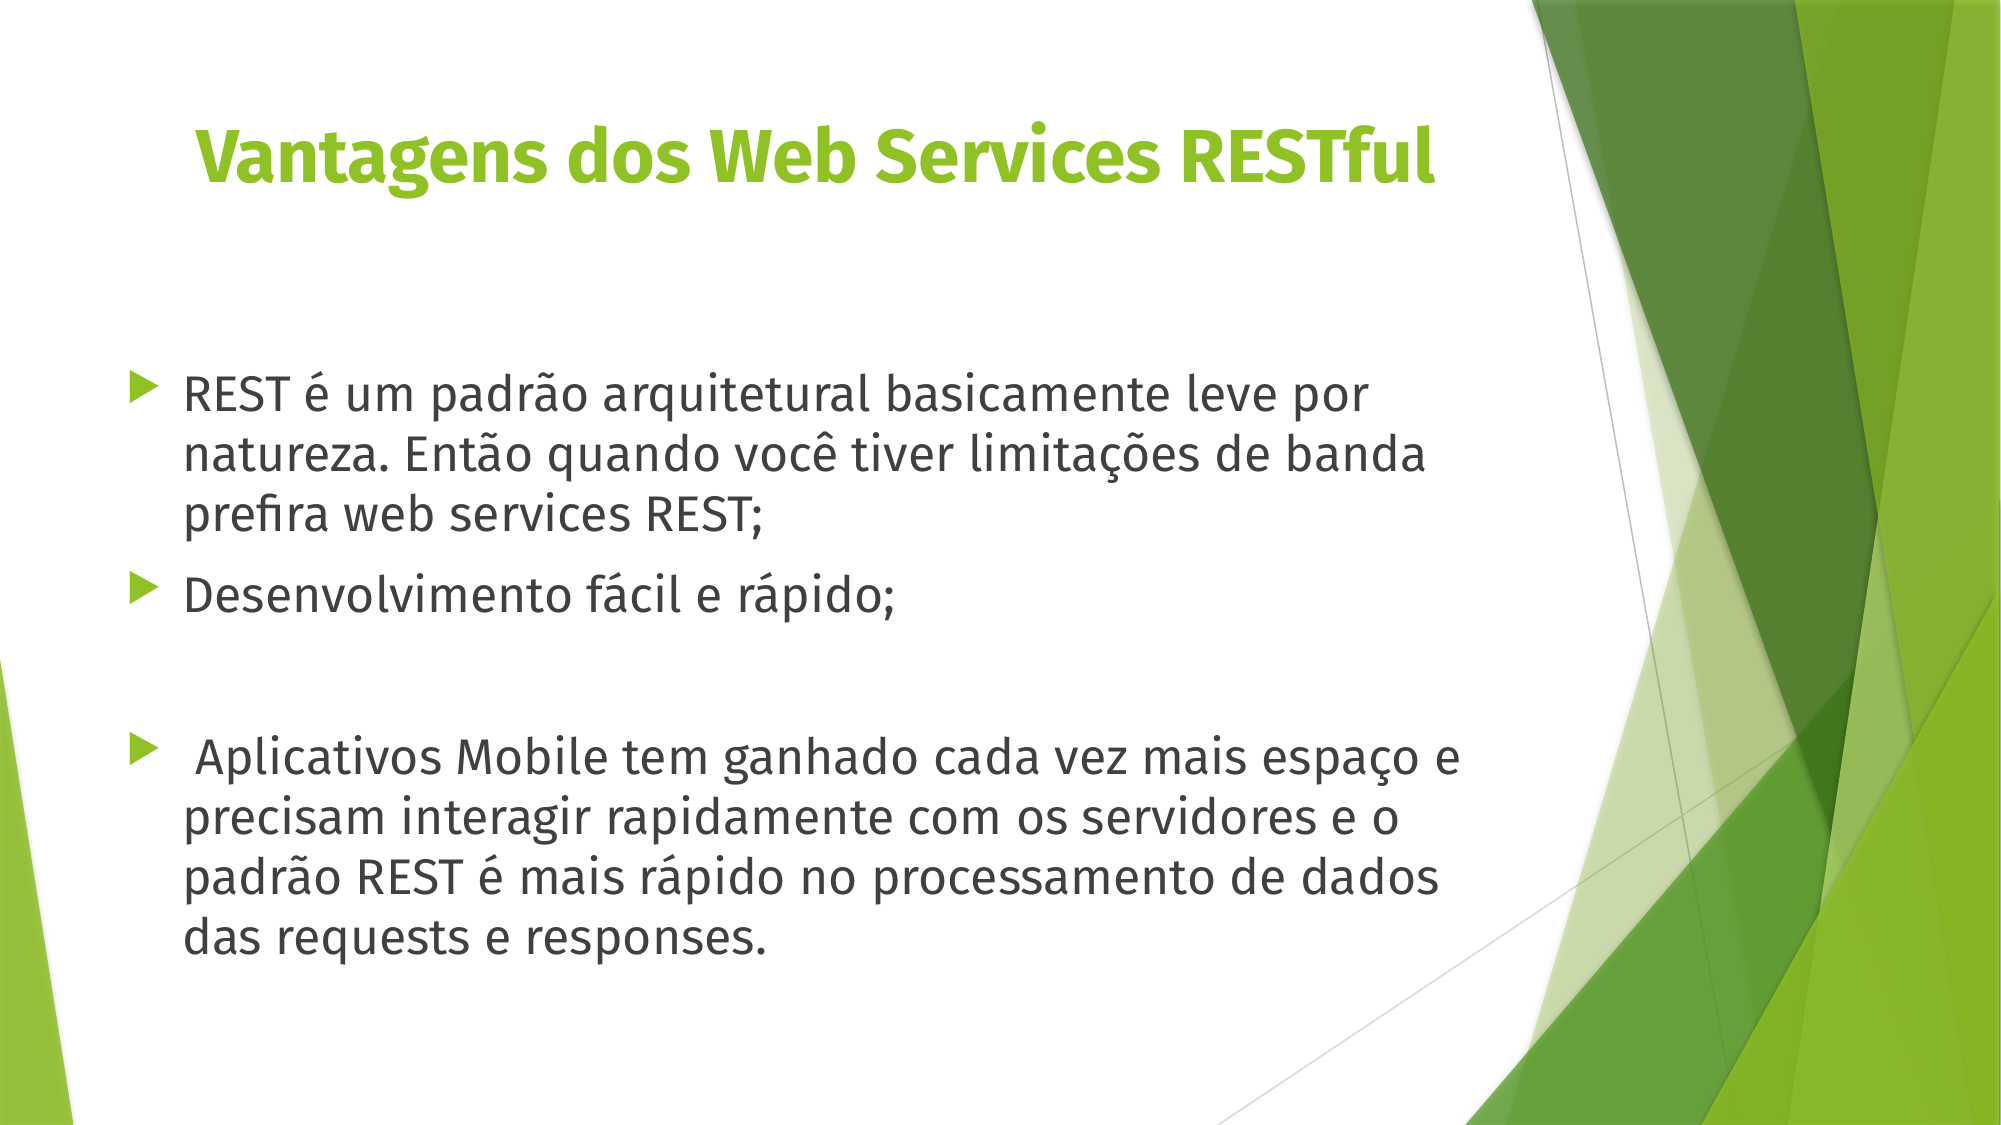

# Vantagens dos Web Services RESTful
REST é um padrão arquitetural basicamente leve por natureza. Então quando você tiver limitações de banda prefira web services REST;
Desenvolvimento fácil e rápido;

 Aplicativos Mobile tem ganhado cada vez mais espaço e precisam interagir rapidamente com os servidores e o padrão REST é mais rápido no processamento de dados das requests e responses.